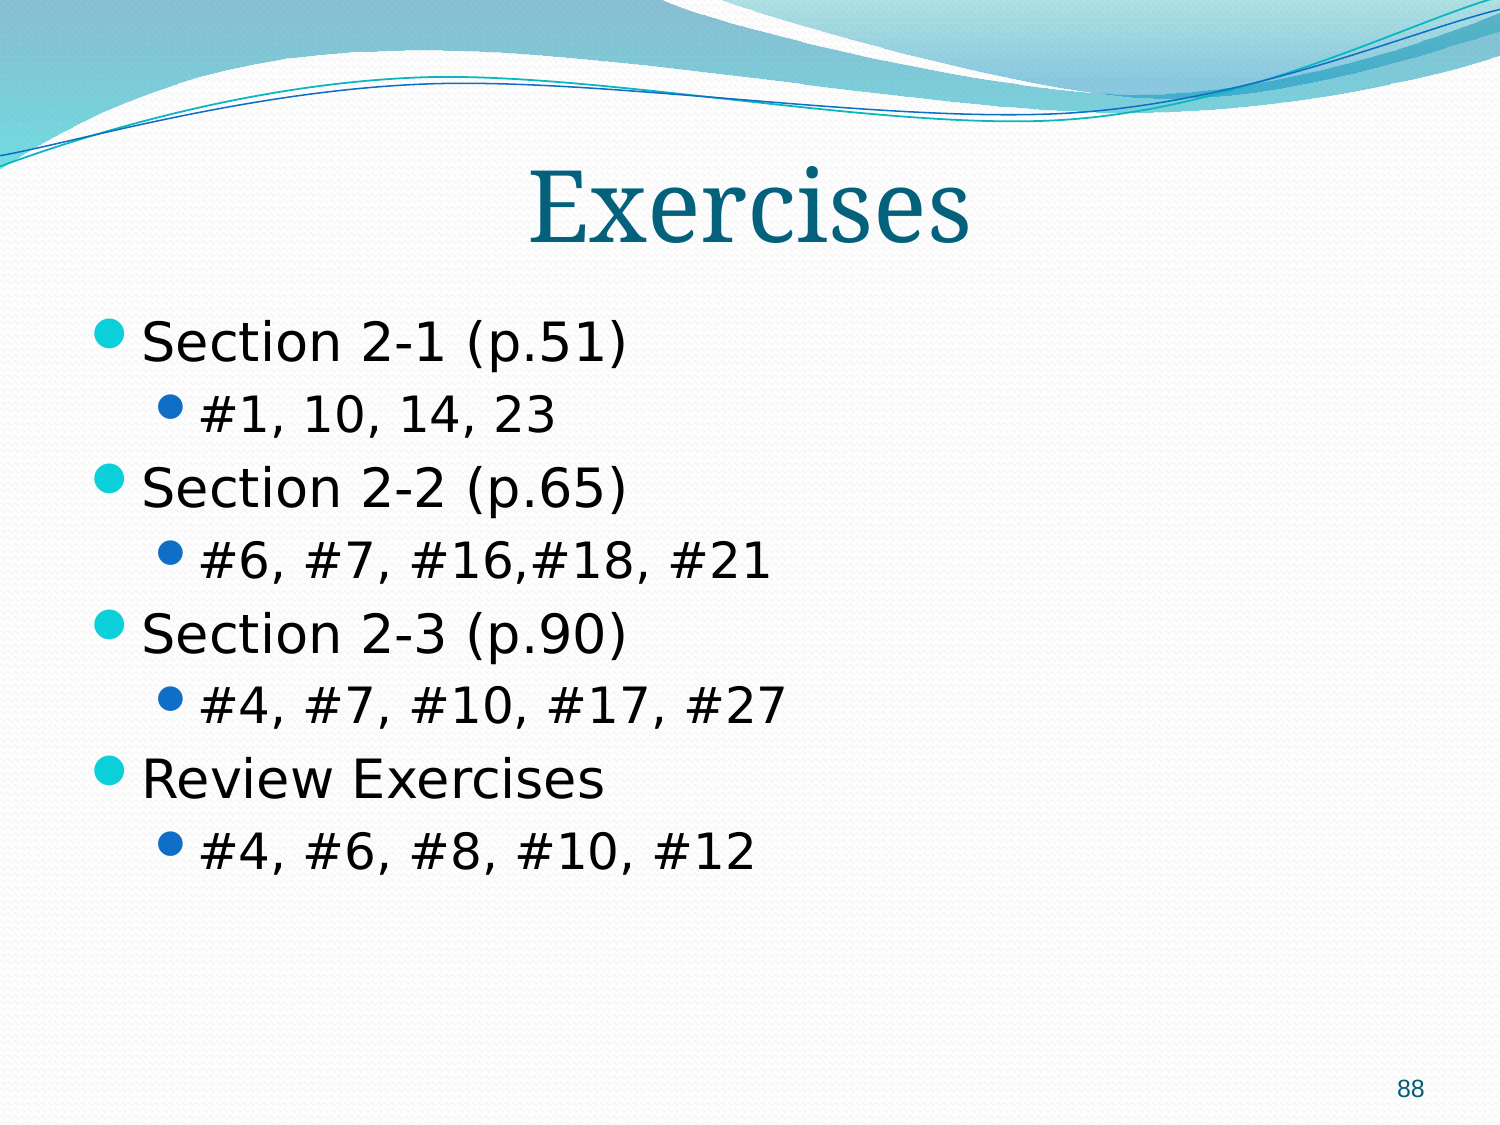

# Exercises
Section 2-1 (p.51)
#1, 10, 14, 23
Section 2-2 (p.65)
#6, #7, #16,#18, #21
Section 2-3 (p.90)
#4, #7, #10, #17, #27
Review Exercises
#4, #6, #8, #10, #12
88